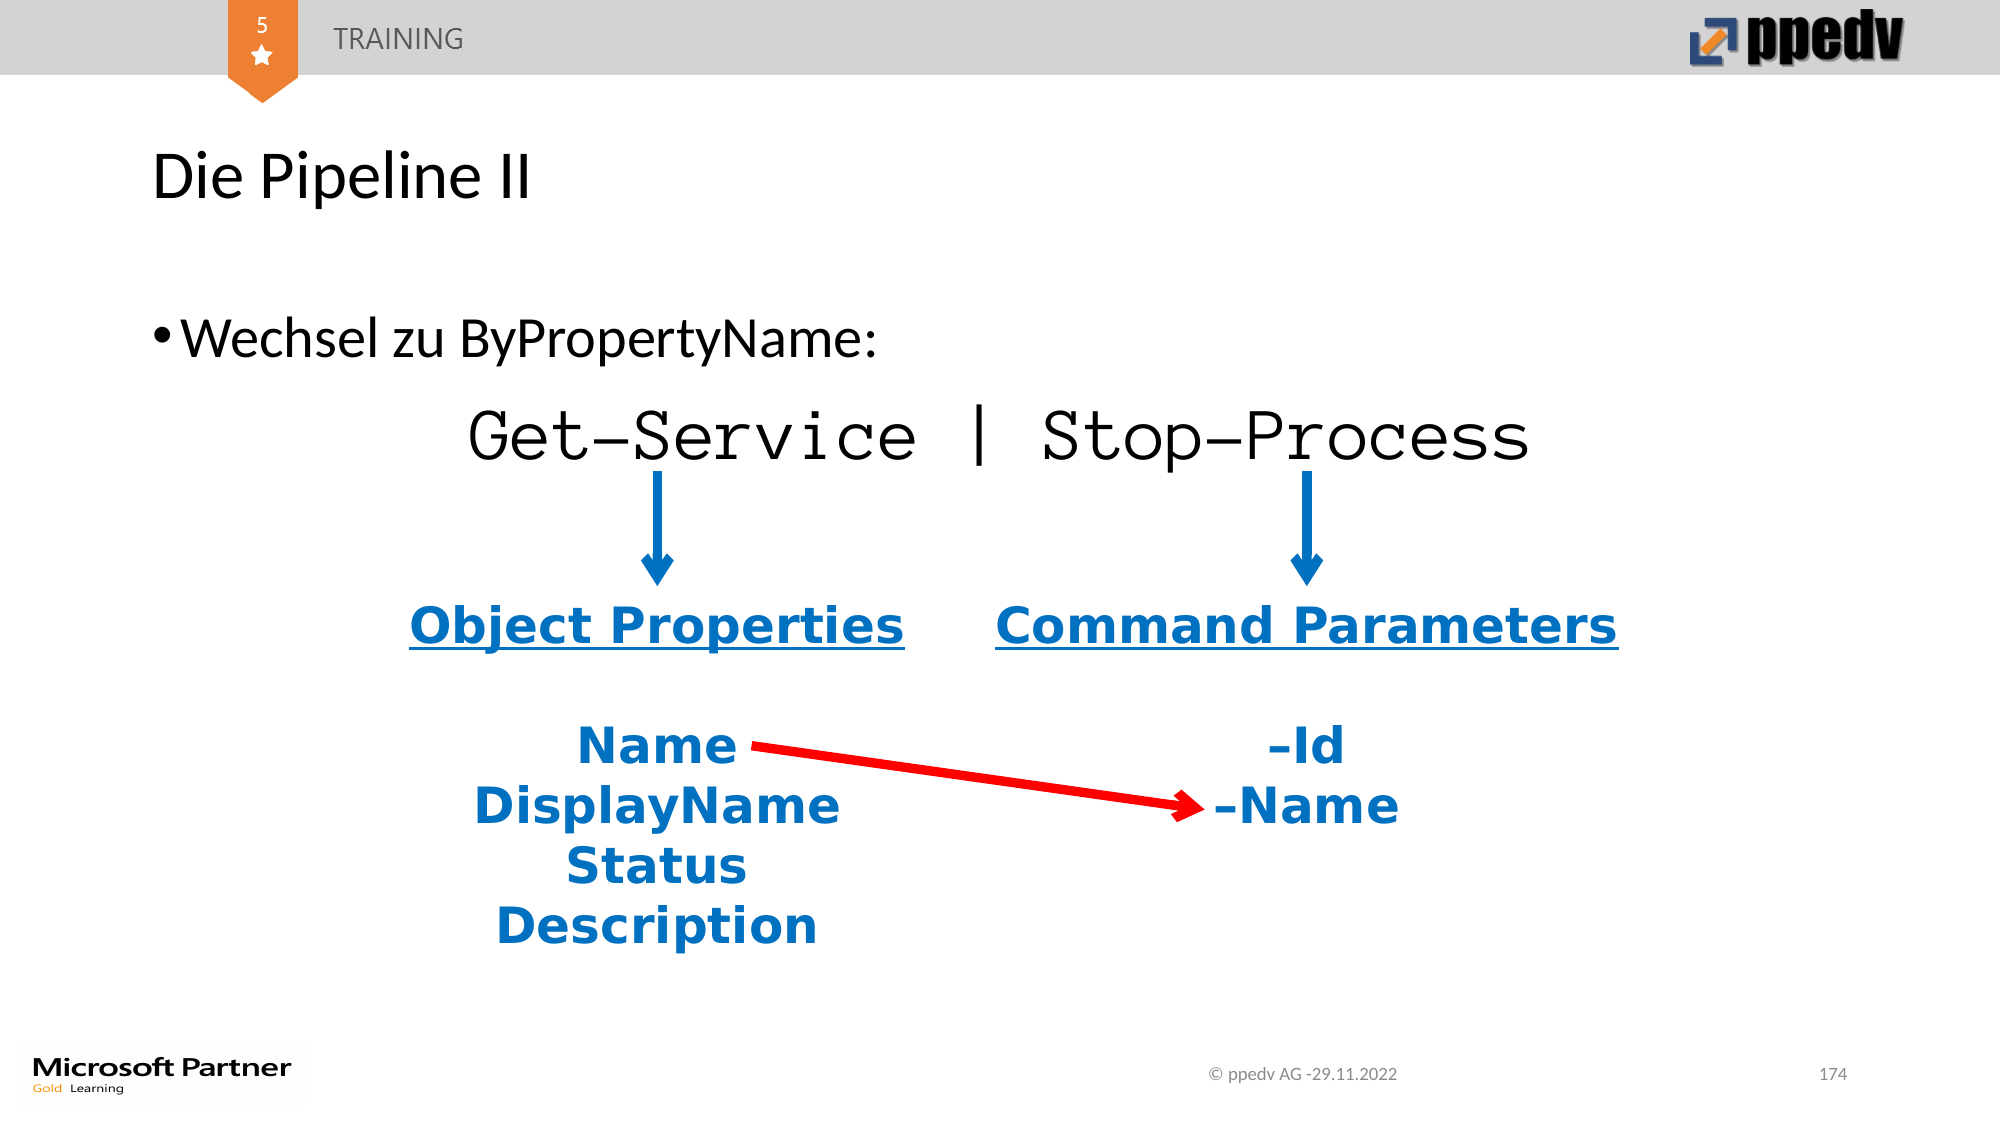

# Die Pipeline II
Wechsel zu ByPropertyName:
Get-Service | Stop-Process

Object Properties

Name
DisplayName
Status
Description
Command Parameters

–Id
–Name
© ppedv AG -29.11.2022
174